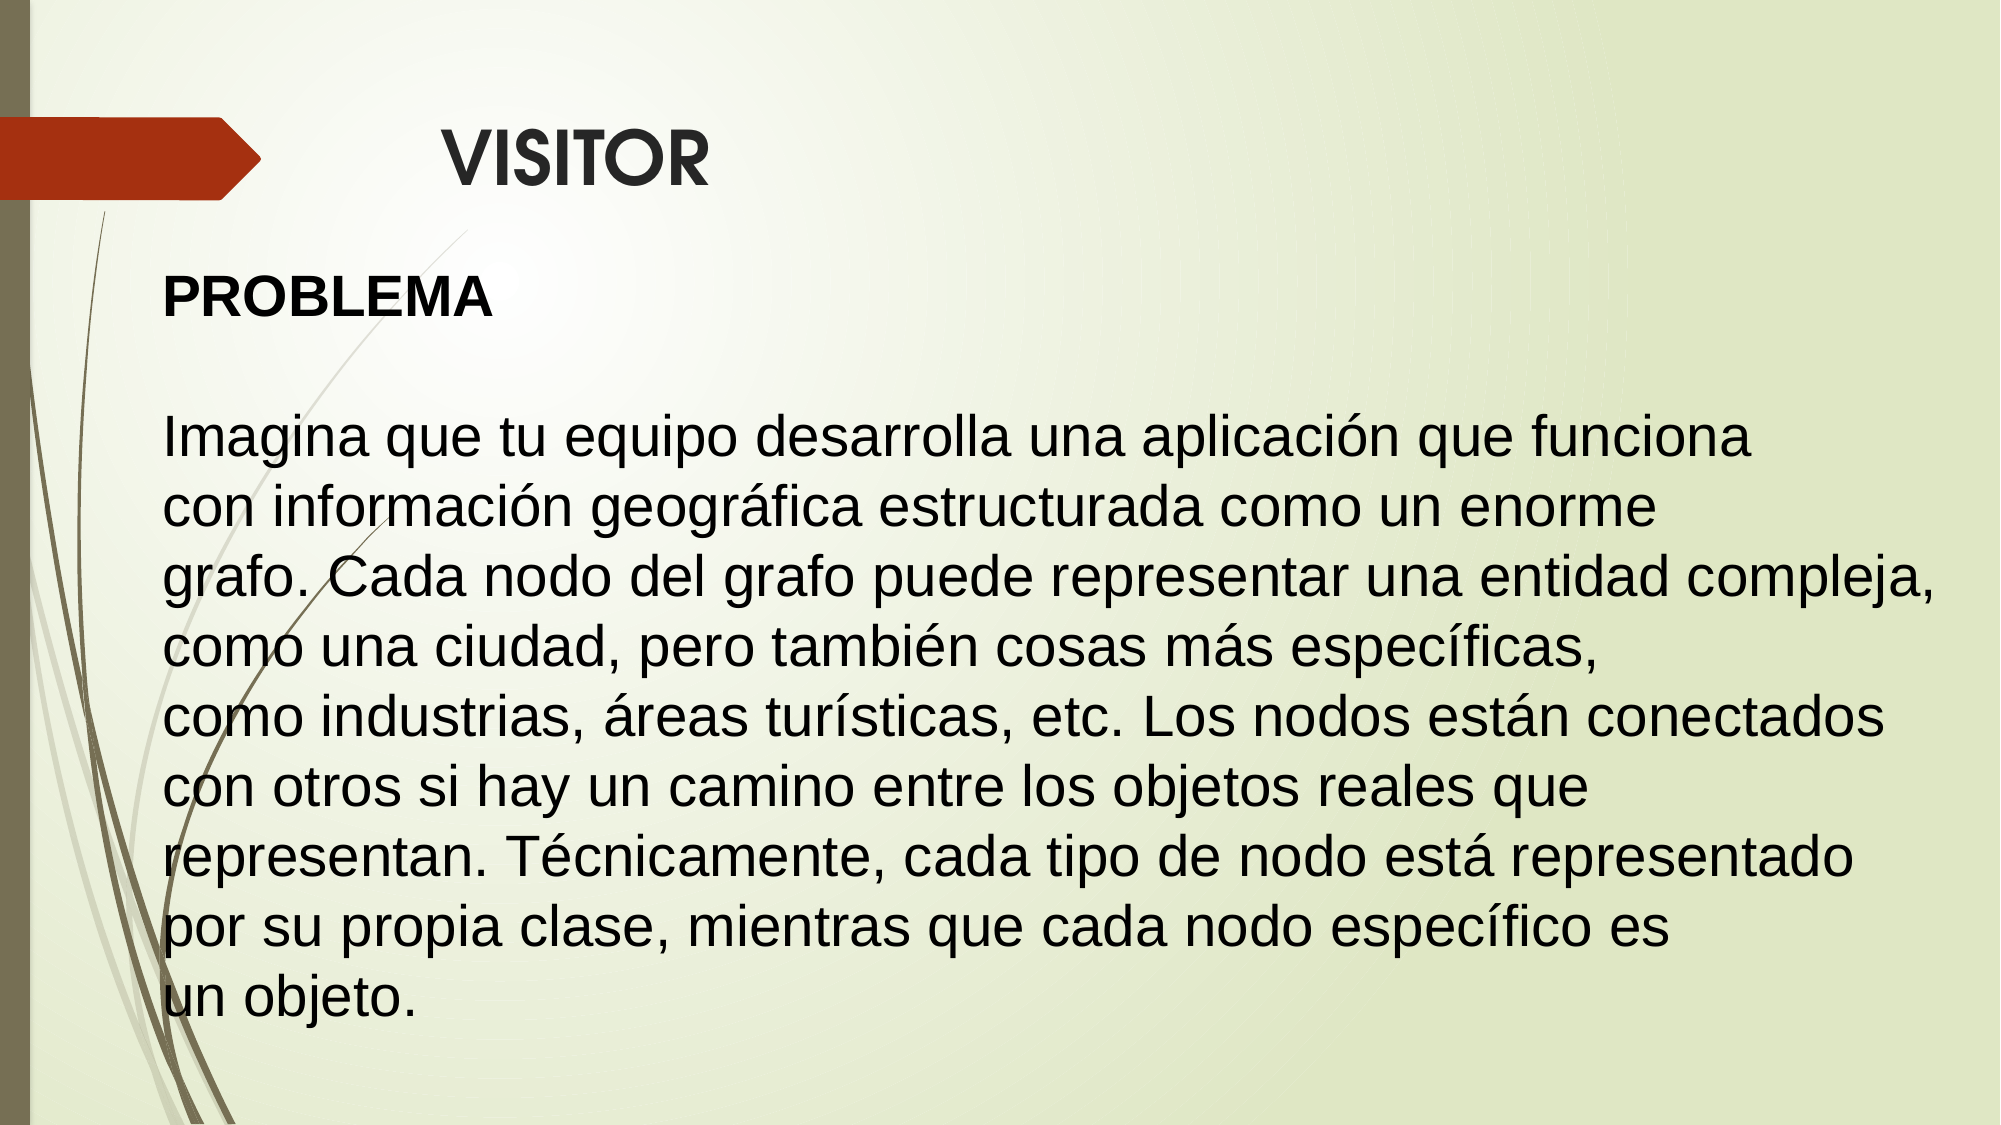

# VISITOR
PROBLEMA

Imagina que tu equipo desarrolla una aplicación que funciona
con información geográfica estructurada como un enorme
grafo. Cada nodo del grafo puede representar una entidad compleja,
como una ciudad, pero también cosas más específicas,
como industrias, áreas turísticas, etc. Los nodos están conectados
con otros si hay un camino entre los objetos reales que
representan. Técnicamente, cada tipo de nodo está representado
por su propia clase, mientras que cada nodo específico es
un objeto.